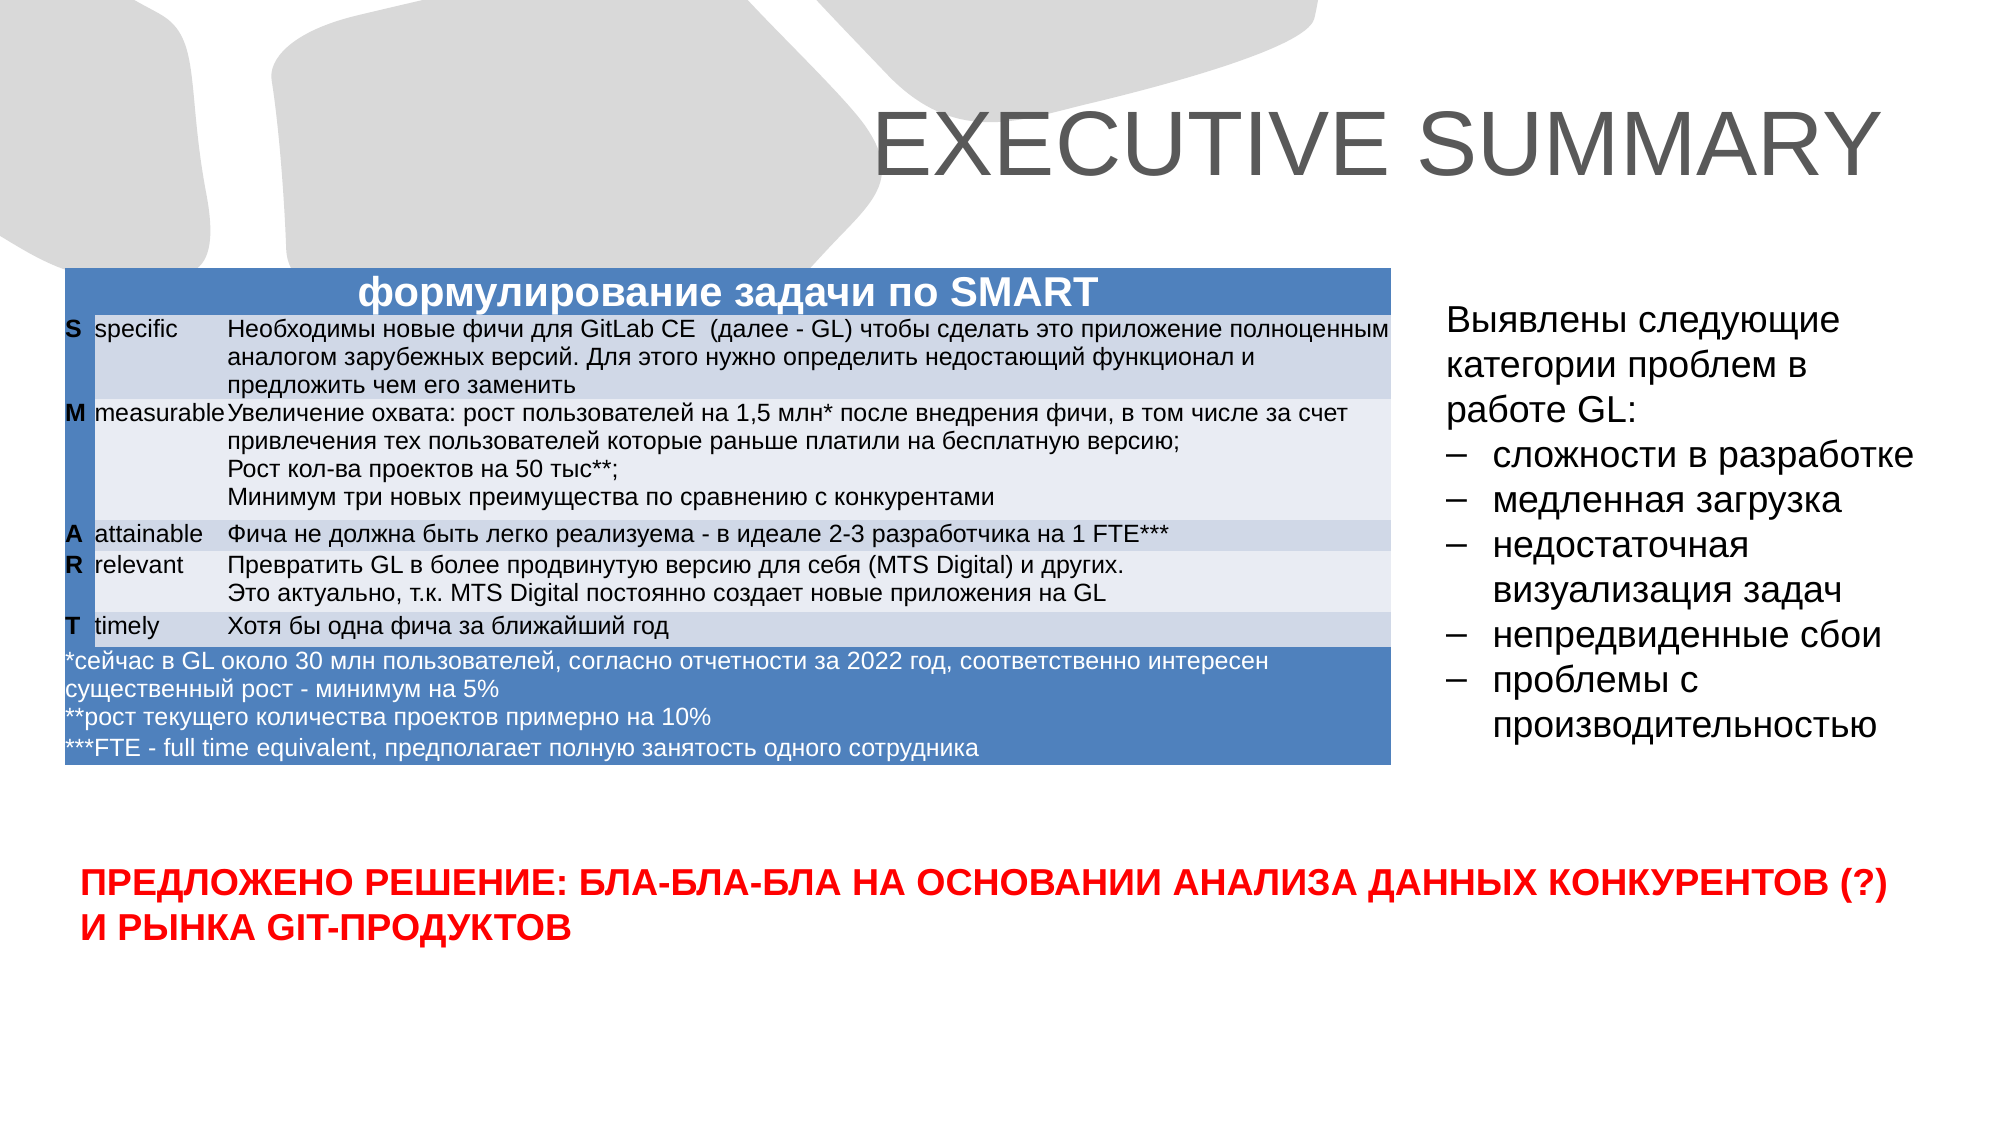

# EXECUTIVE SUMMARY
| формулирование задачи по SMART |  |  |
| --- | --- | --- |
| S | specific | Необходимы новые фичи для GitLab CE (далее - GL) чтобы сделать это приложение полноценным аналогом зарубежных версий. Для этого нужно определить недостающий функционал и предложить чем его заменить |
| M | measurable | Увеличение охвата: рост пользователей на 1,5 млн\* после внедрения фичи, в том числе за счет привлечения тех пользователей которые раньше платили на бесплатную версию; Рост кол-ва проектов на 50 тыс\*\*; Минимум три новых преимущества по сравнению с конкурентами |
| A | attainable | Фича не должна быть легко реализуема - в идеале 2-3 разработчика на 1 FTE\*\*\* |
| R | relevant | Превратить GL в более продвинутую версию для себя (MTS Digital) и других. Это актуально, т.к. MTS Digital постоянно создает новые приложения на GL |
| T | timely | Хотя бы одна фича за ближайший год |
| \*сейчас в GL около 30 млн пользователей, согласно отчетности за 2022 год, соответственно интересен существенный рост - минимум на 5% |  |  |
| \*\*рост текущего количества проектов примерно на 10% |  |  |
| \*\*\*FTE - full time equivalent, предполагает полную занятость одного сотрудника |  |  |
Выявлены следующие категории проблем в работе GL:
сложности в разработке
медленная загрузка
недостаточная визуализация задач
непредвиденные сбои
проблемы с производительностью
ПРЕДЛОЖЕНО РЕШЕНИЕ: БЛА-БЛА-БЛА НА ОСНОВАНИИ АНАЛИЗА ДАННЫХ КОНКУРЕНТОВ (?) И РЫНКА GIT-ПРОДУКТОВ